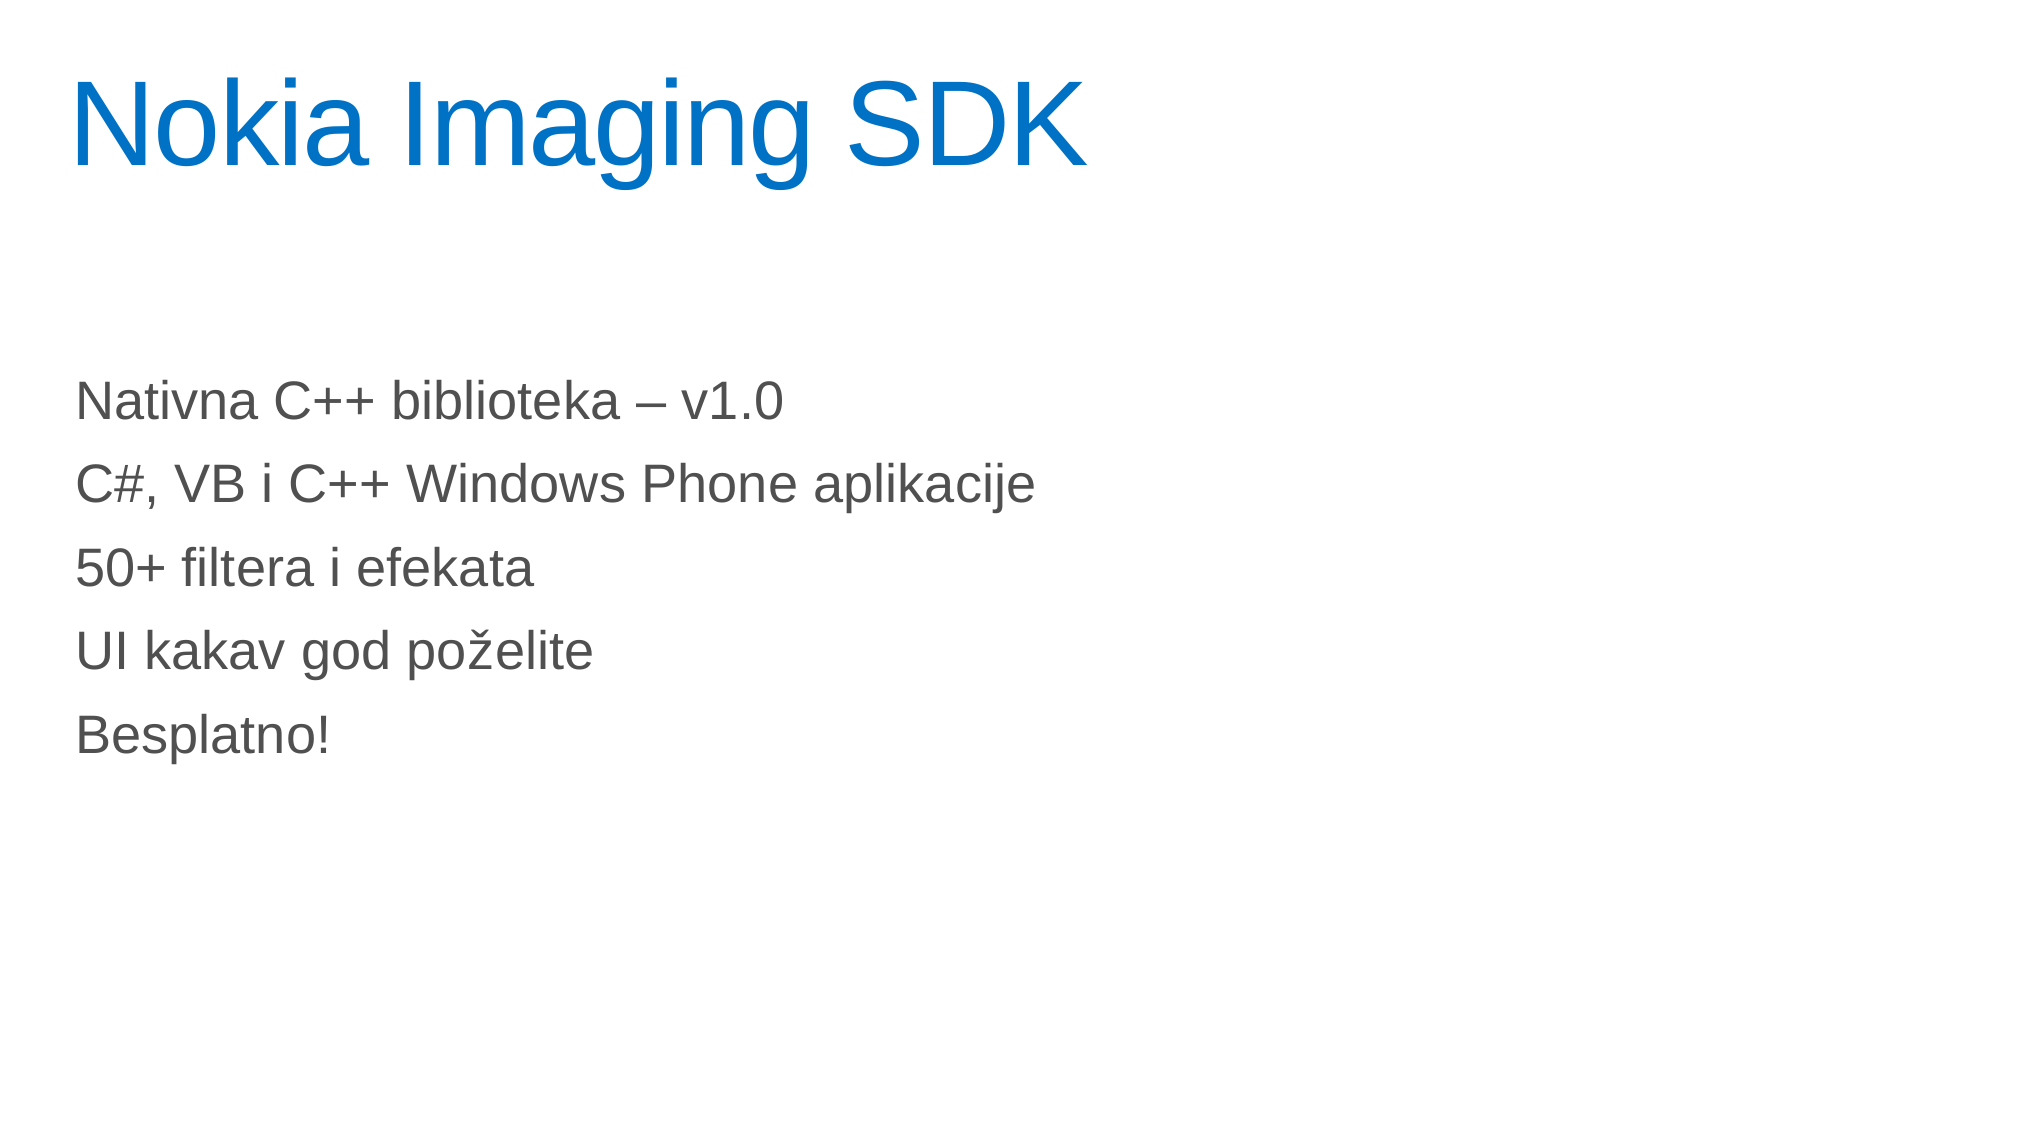

# Nokia Imaging SDK
Nativna C++ biblioteka – v1.0
C#, VB i C++ Windows Phone aplikacije
50+ filtera i efekata
UI kakav god poželite
Besplatno!